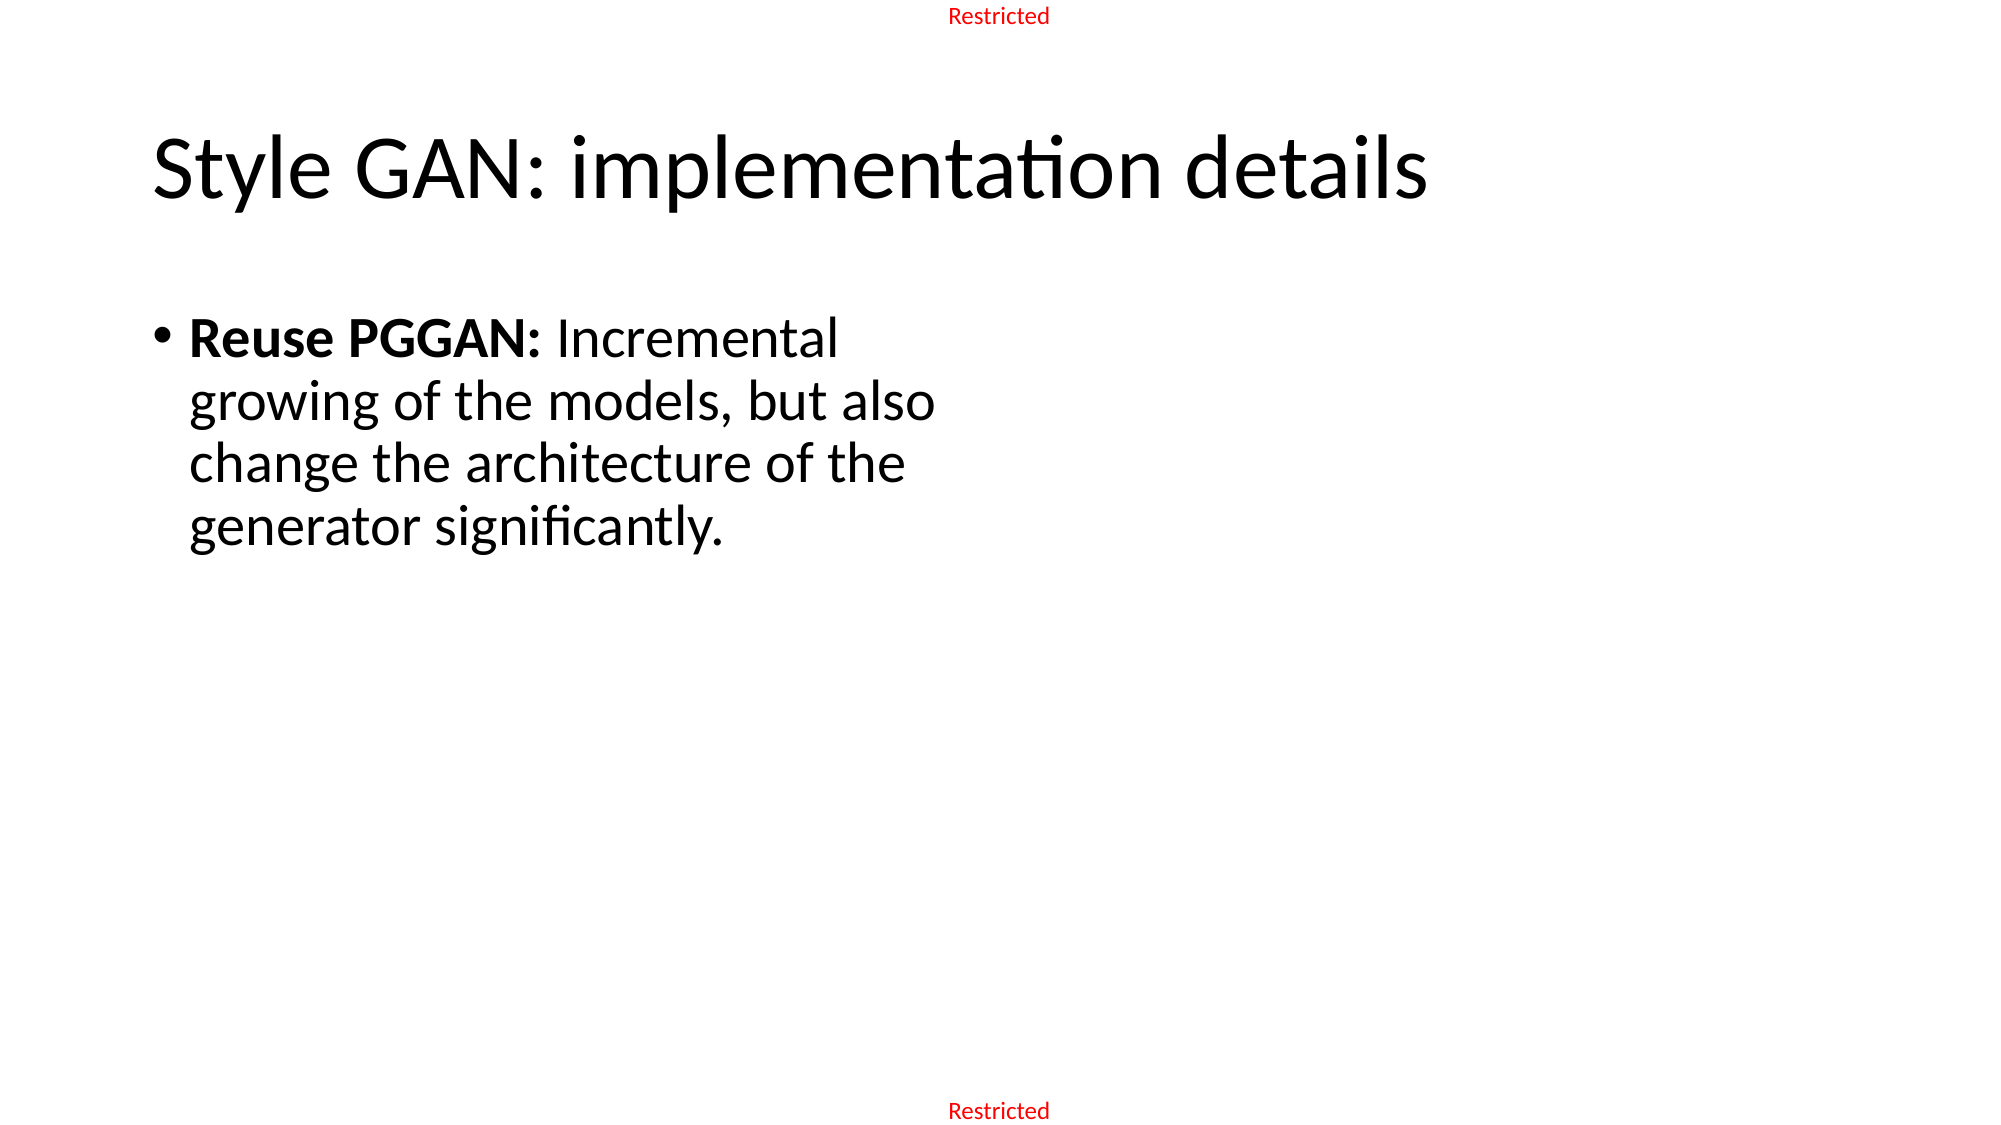

# Style GAN: implementation details
Reuse PGGAN: Incremental growing of the models, but also change the architecture of the generator significantly.